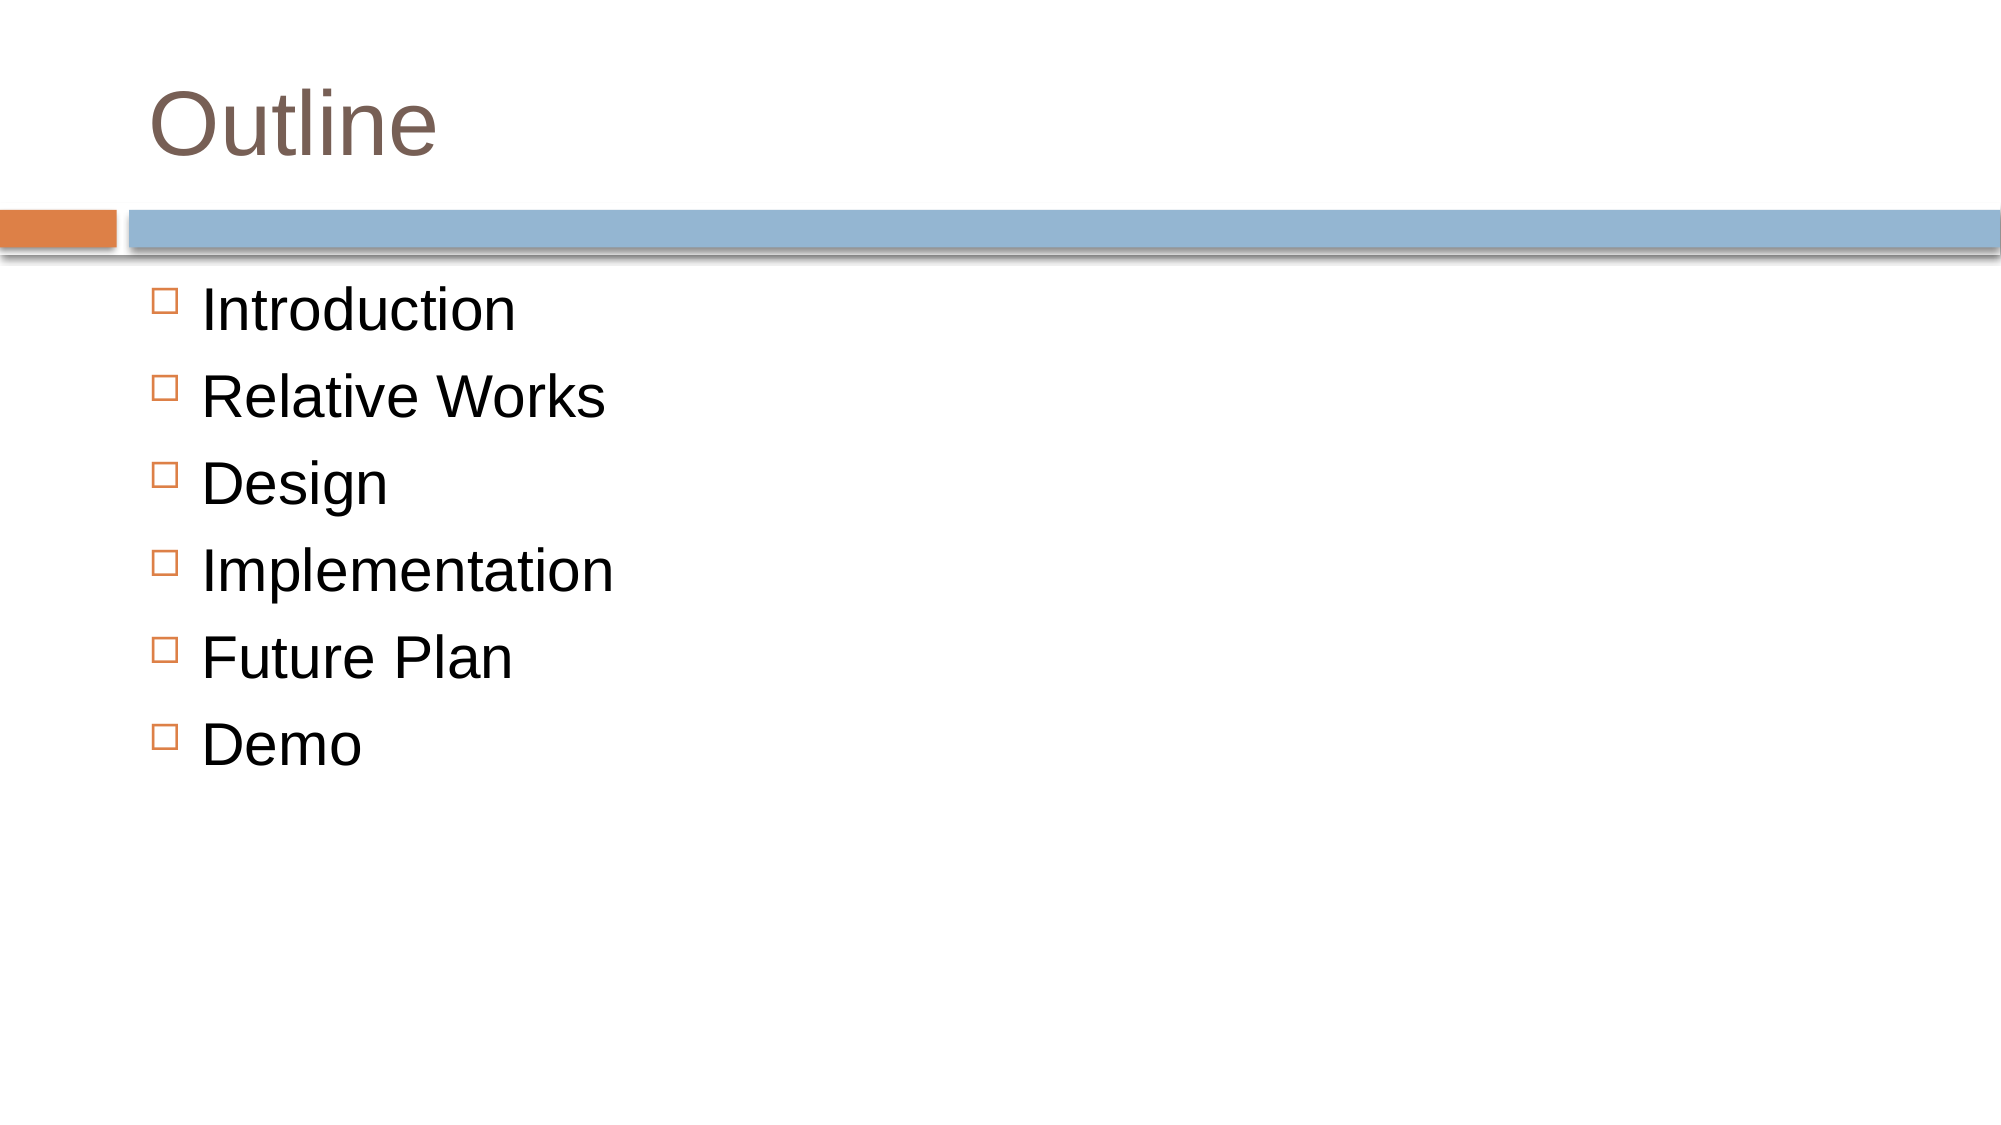

# Outline
Introduction
Relative Works
Design
Implementation
Future Plan
Demo